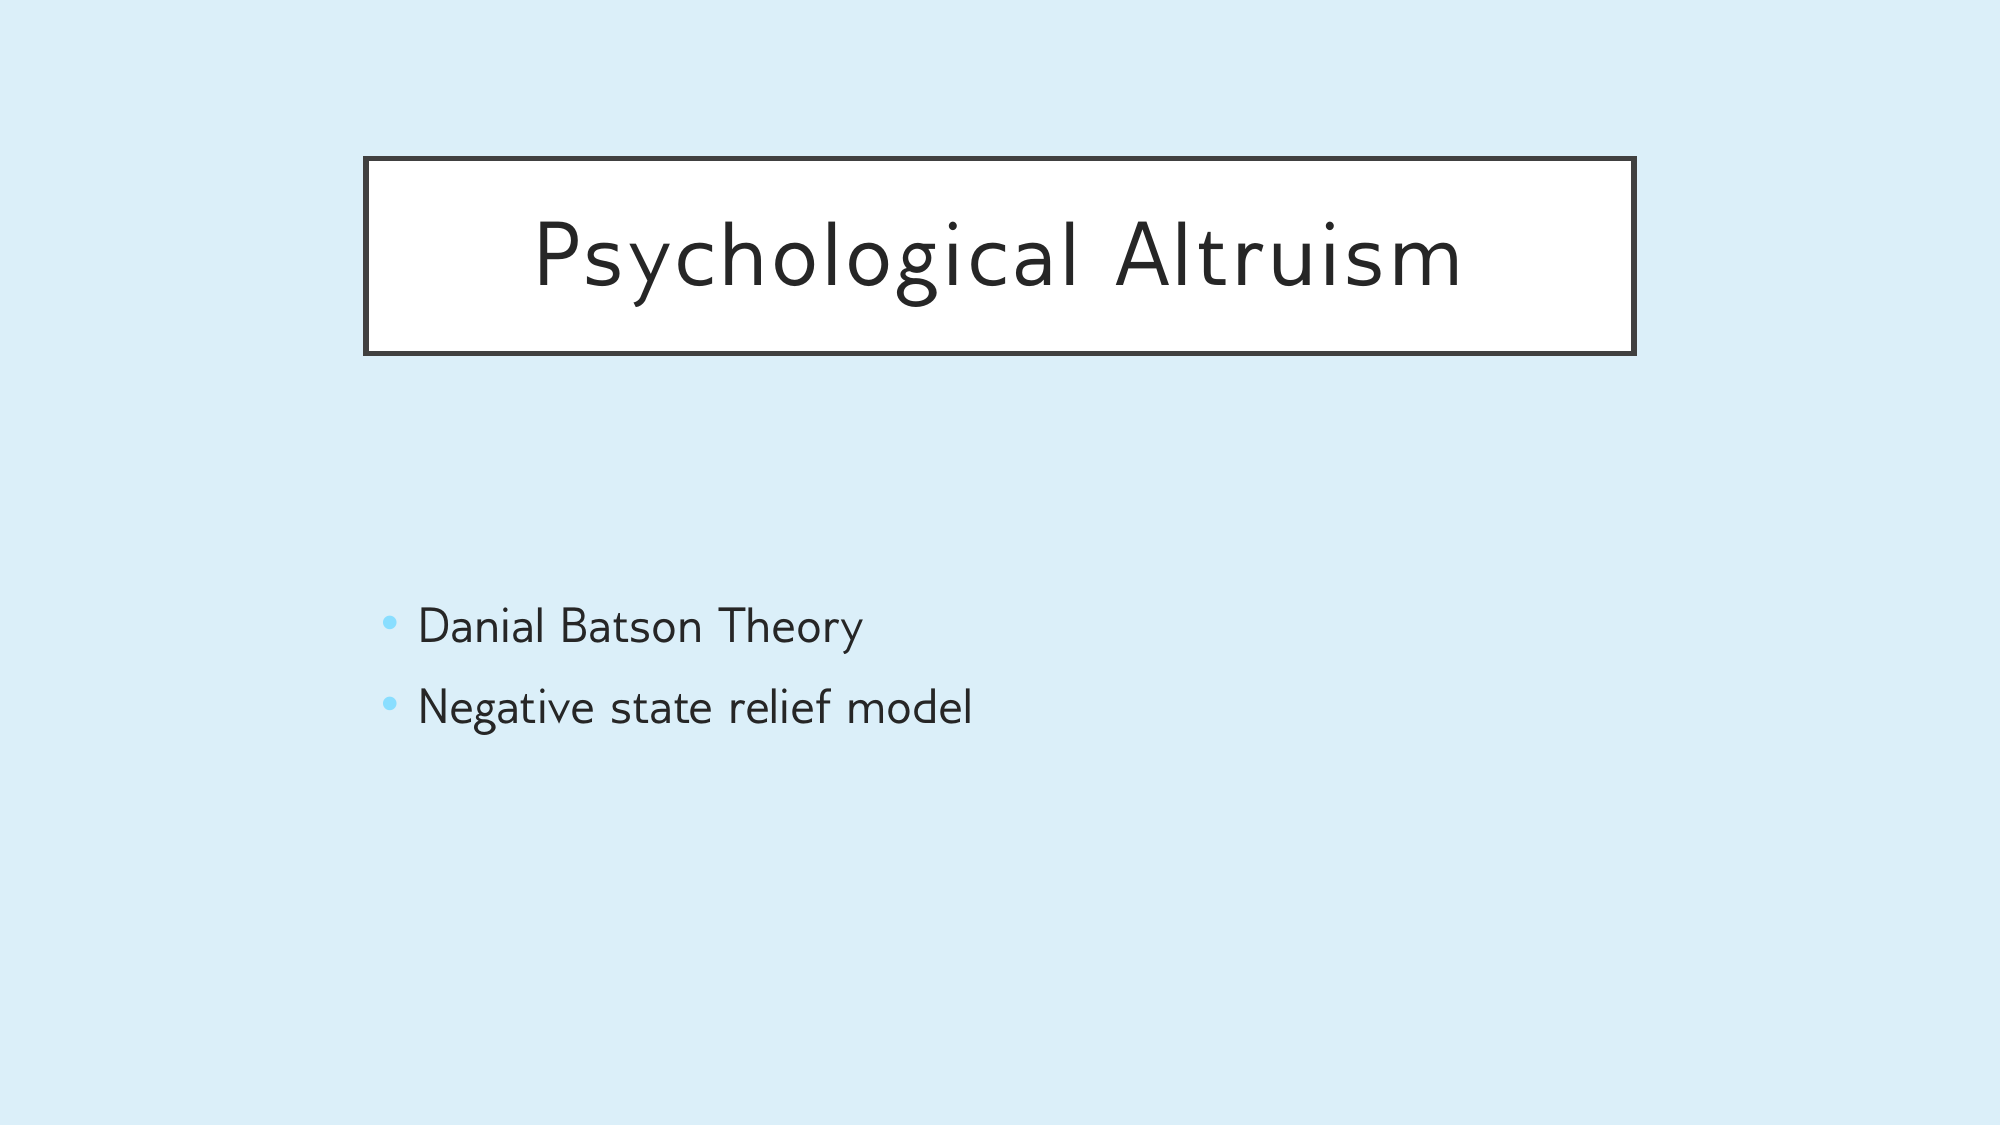

# Psychological Altruism
Danial Batson Theory
Negative state relief model